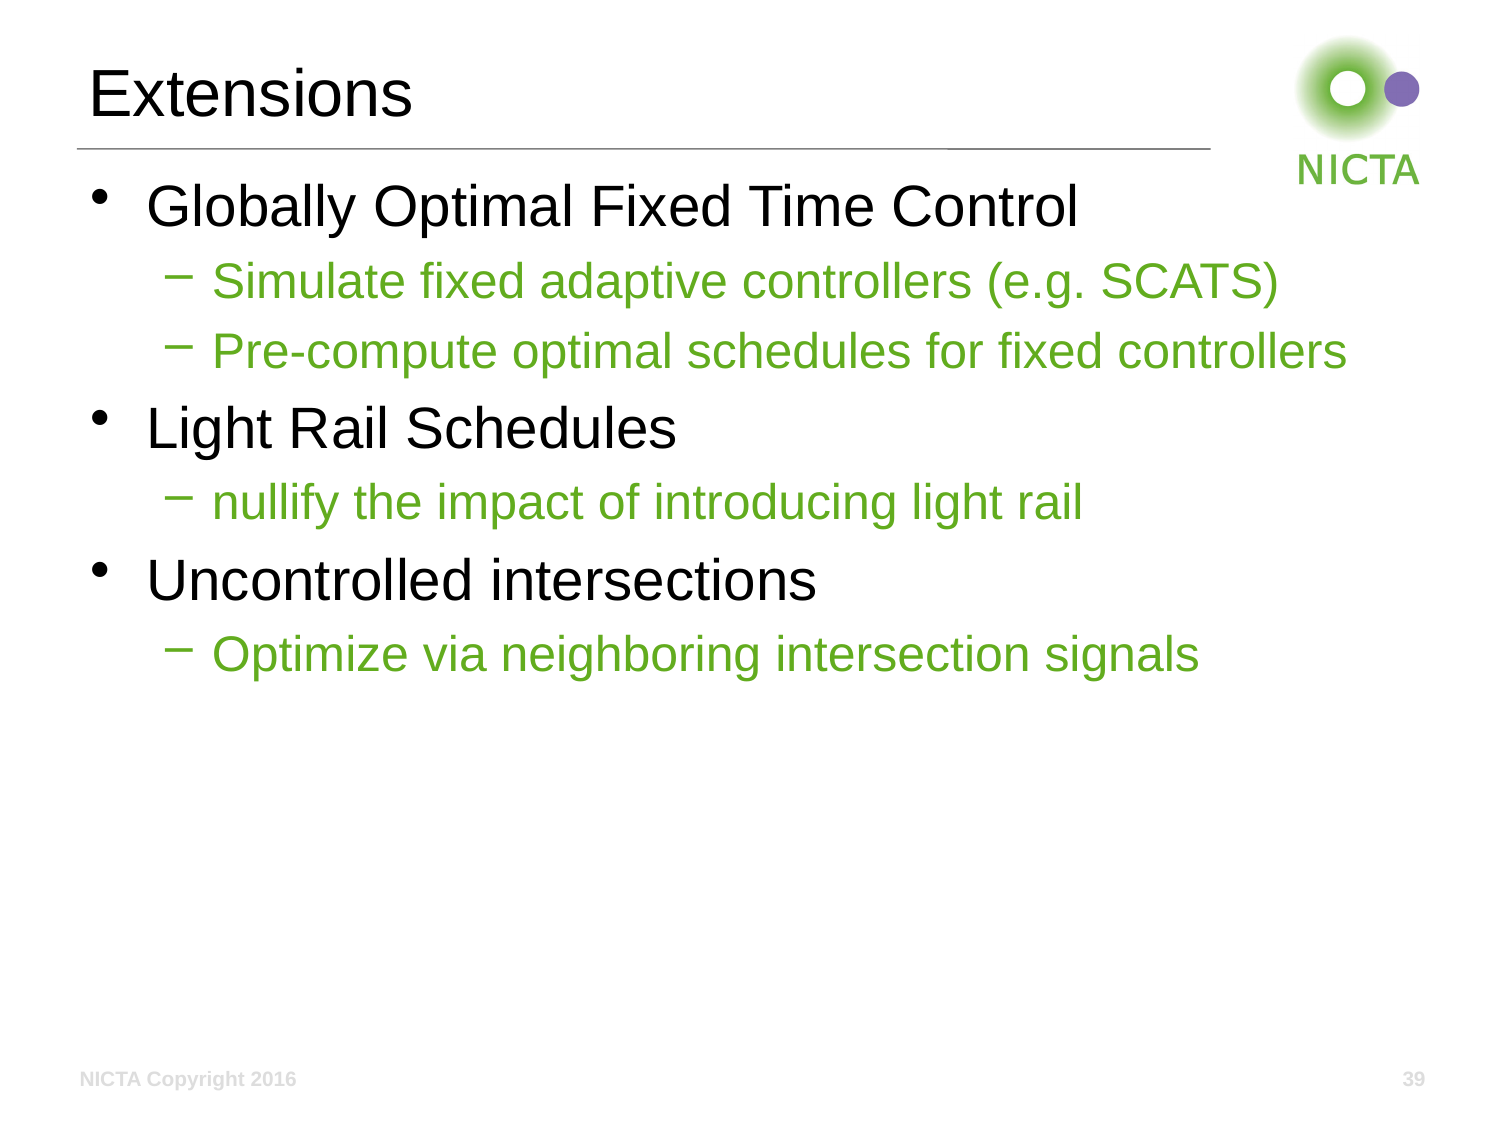

# Extensions
Globally Optimal Fixed Time Control
Simulate fixed adaptive controllers (e.g. SCATS)
Pre-compute optimal schedules for fixed controllers
Light Rail Schedules
nullify the impact of introducing light rail
Uncontrolled intersections
Optimize via neighboring intersection signals